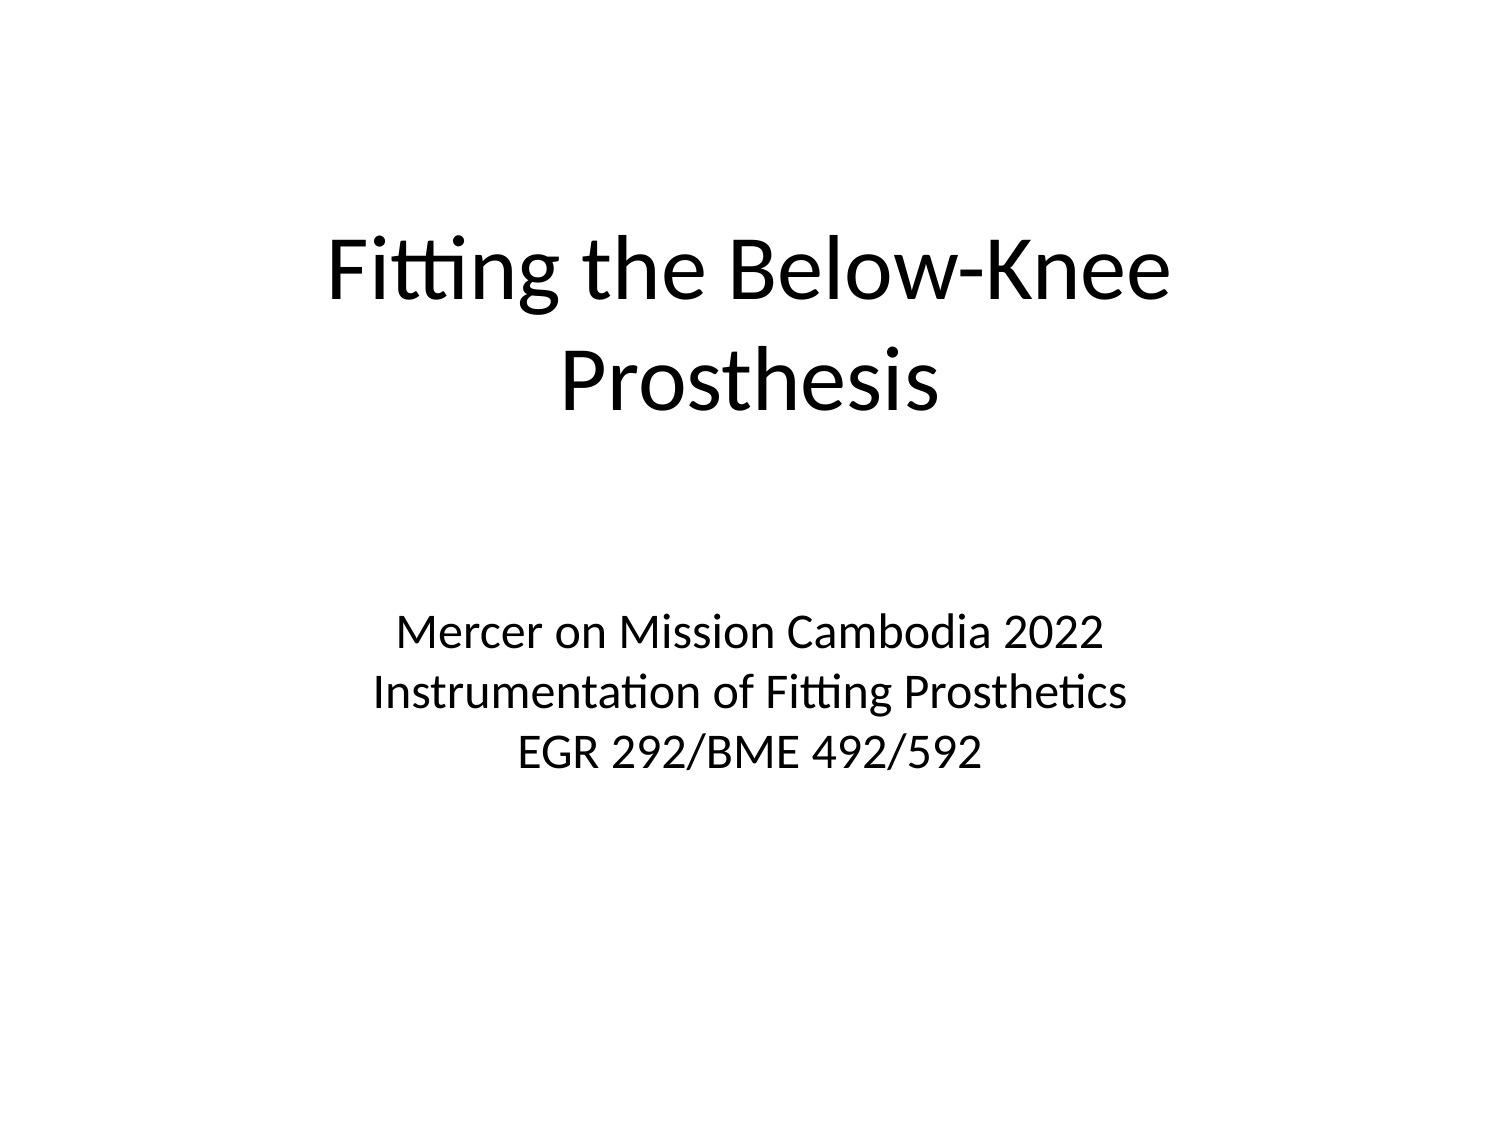

Fitting the Below-Knee Prosthesis

# Mercer on Mission Cambodia 2022 Instrumentation of Fitting Prosthetics EGR 292/BME 492/592